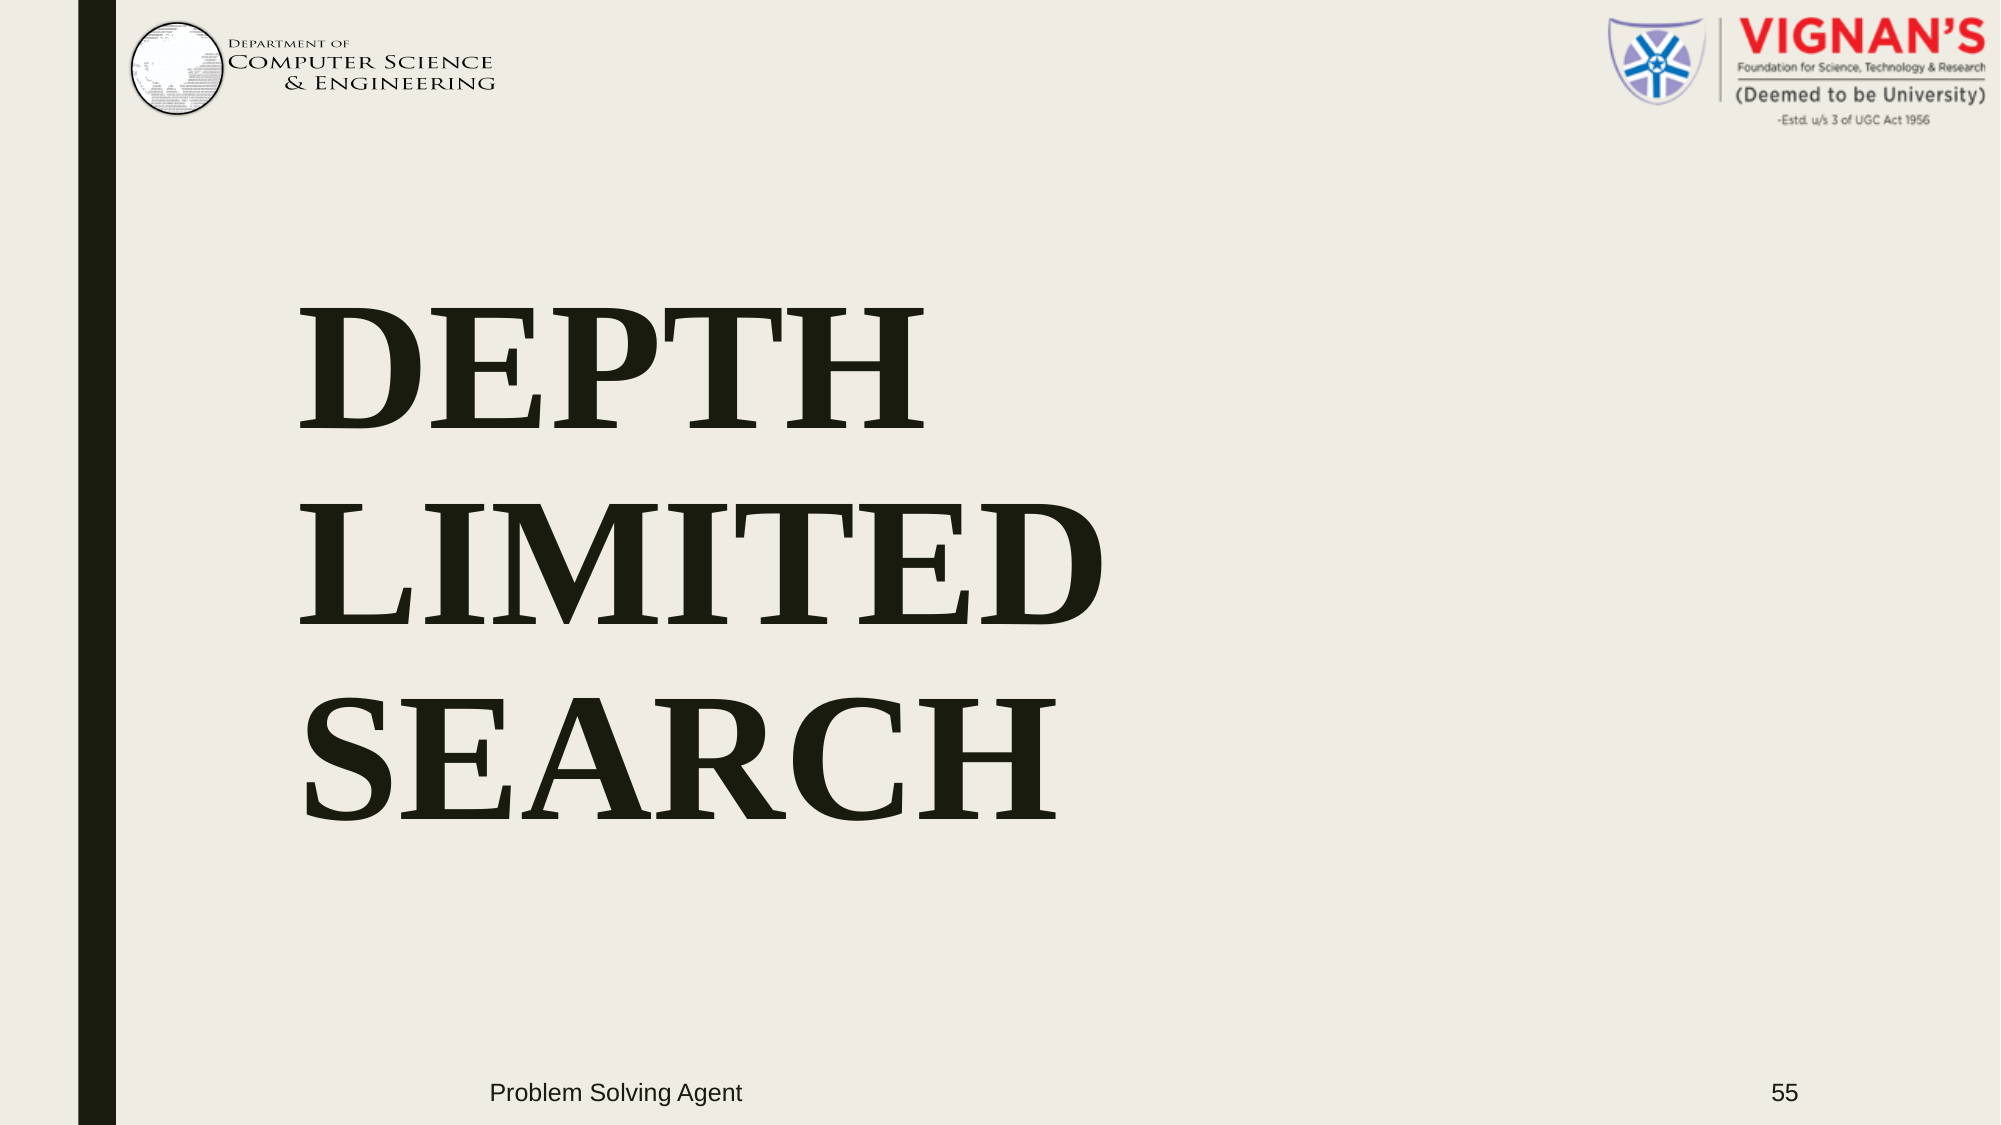

# DEPTH LIMITED SEARCH
Problem Solving Agent
55